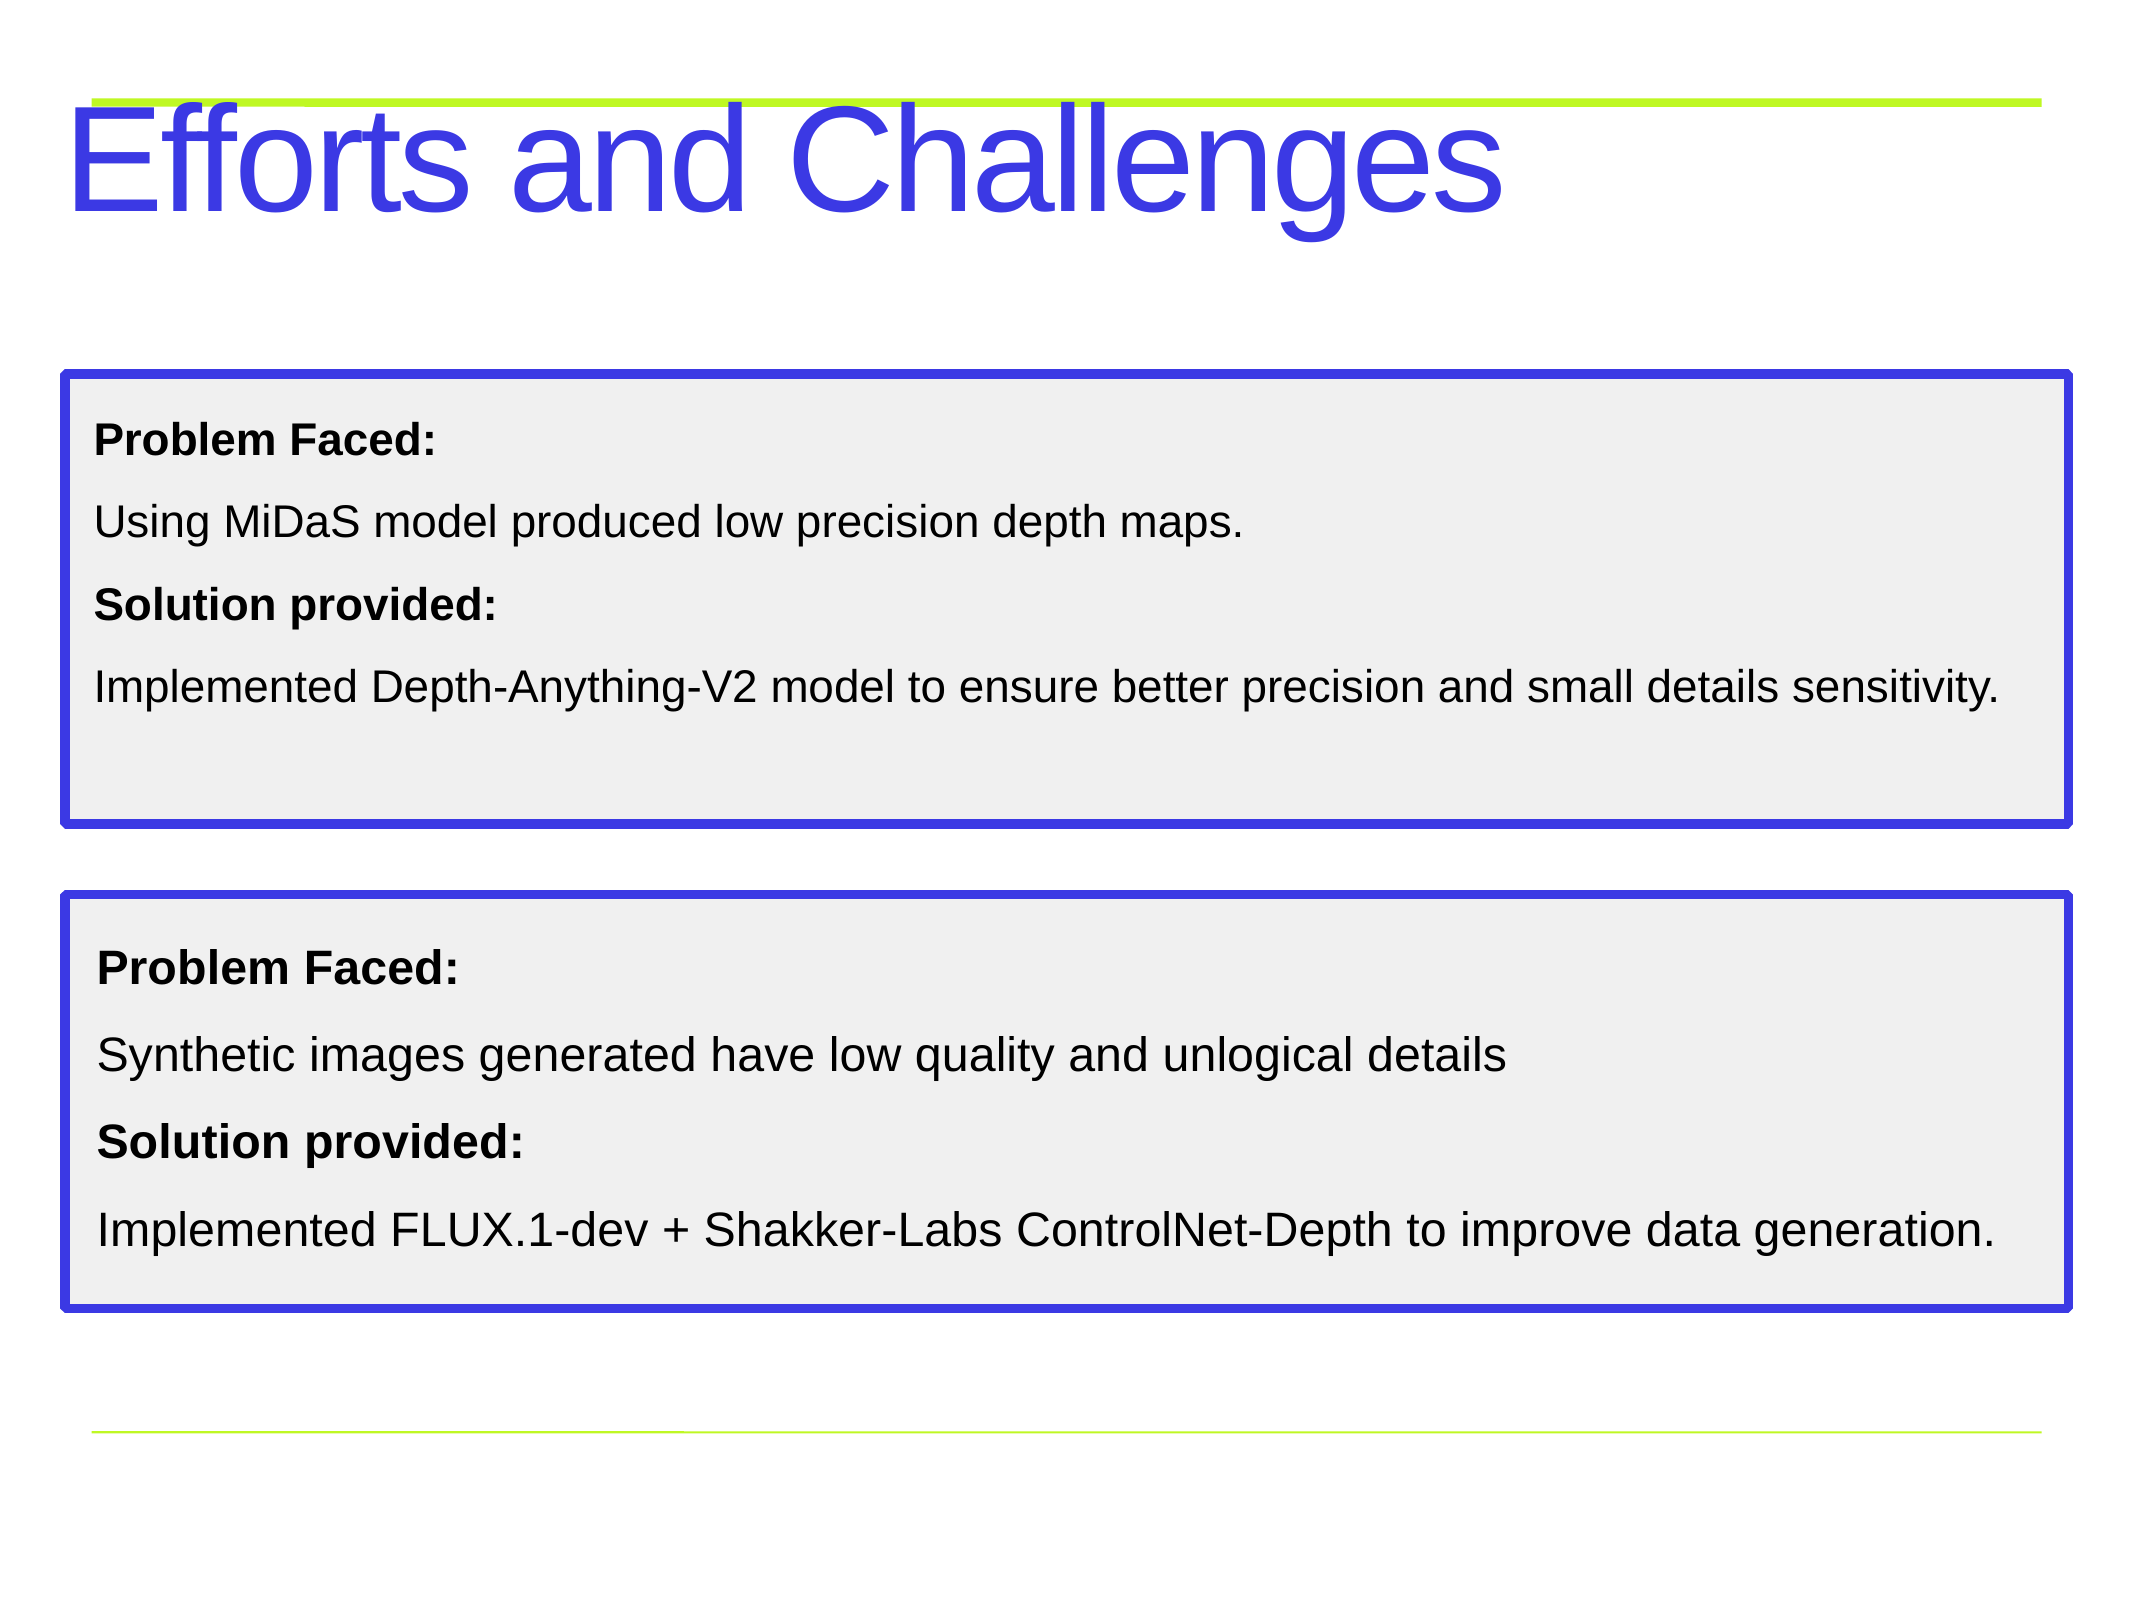

# Efforts and Challenges
Problem Faced:
Using MiDaS model produced low precision depth maps.
Solution provided:
Implemented Depth-Anything-V2 model to ensure better precision and small details sensitivity.

Problem Faced:
Synthetic images generated have low quality and unlogical details
Solution provided:
Implemented FLUX.1-dev + Shakker-Labs ControlNet-Depth to improve data generation.